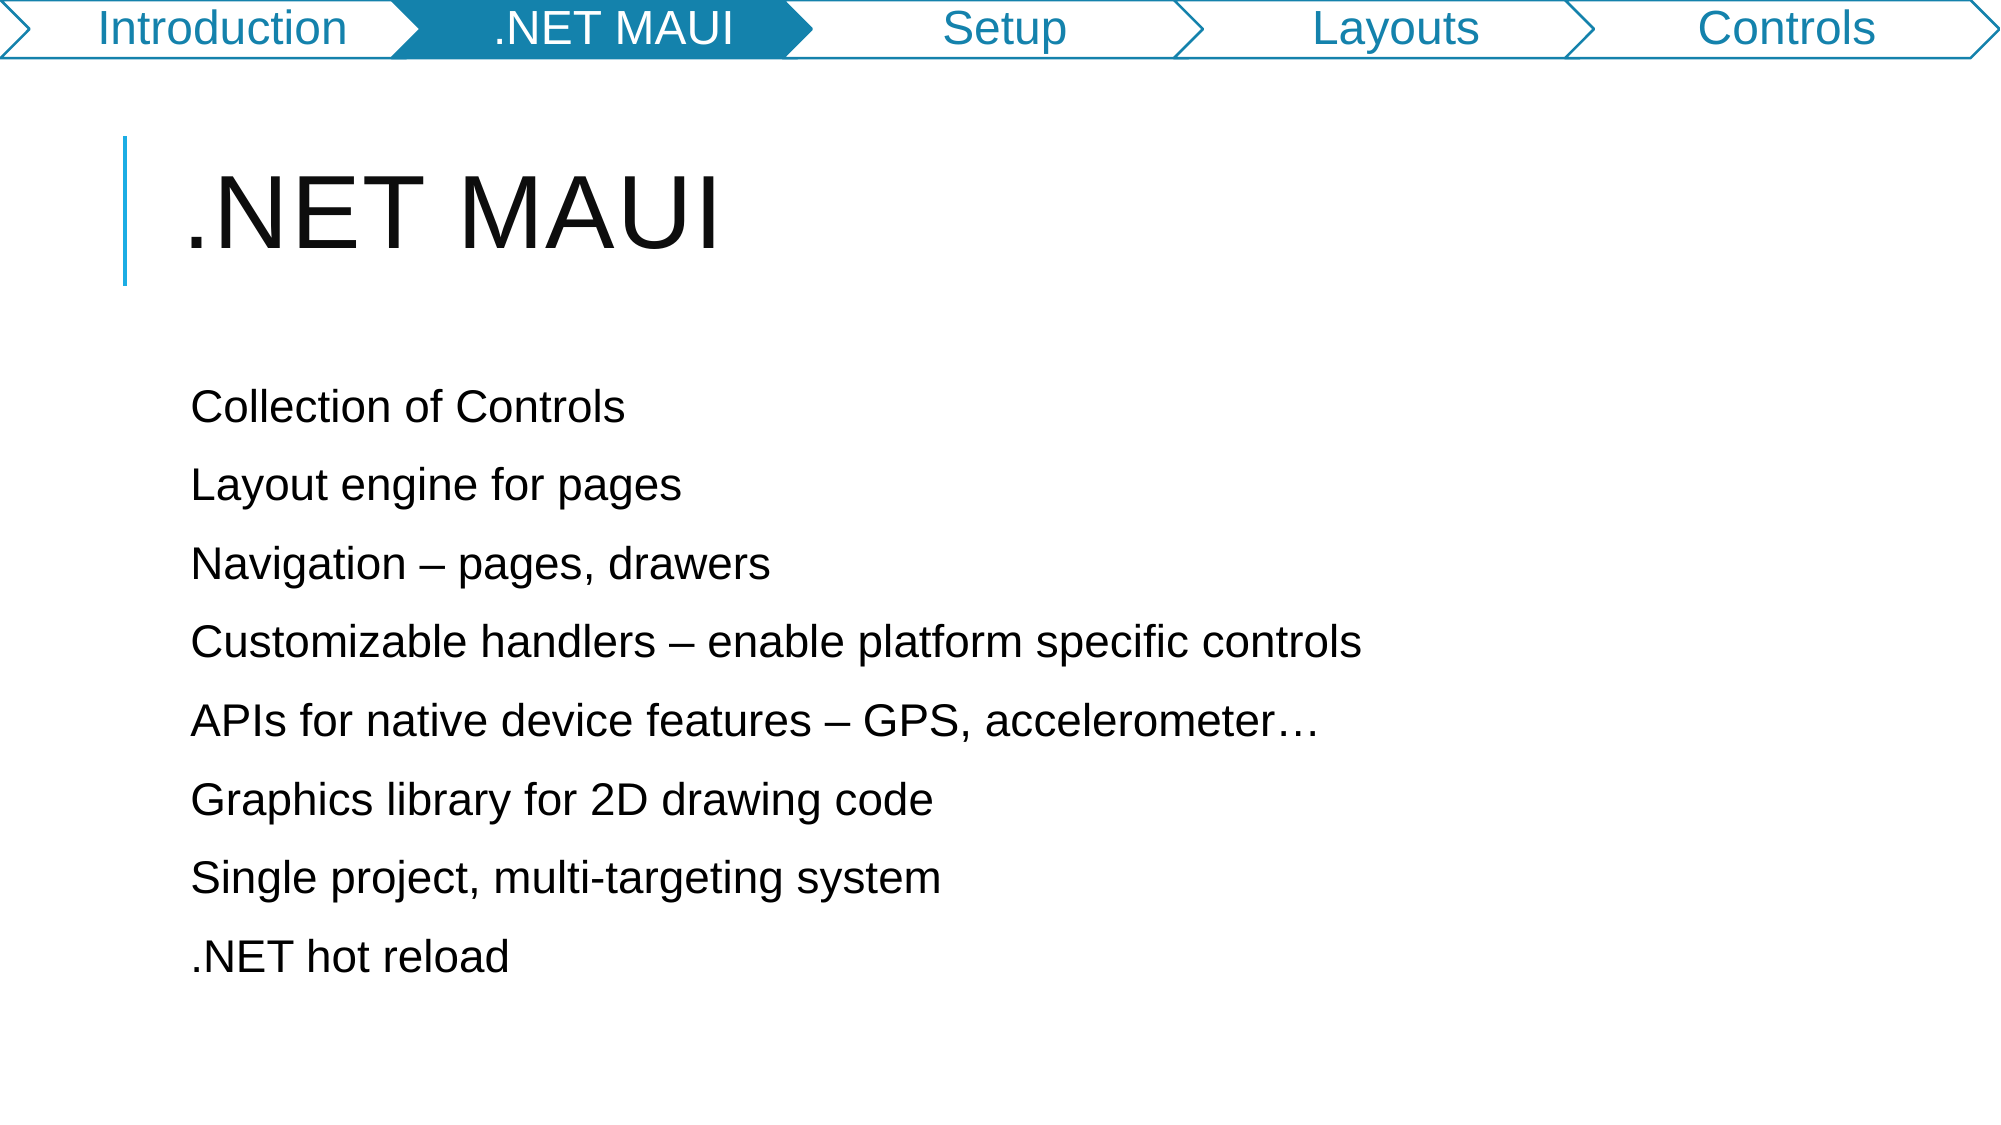

Introduction
.NET MAUI
Setup
Layouts
Controls
# .NET MAUI
Collection of Controls
Layout engine for pages
Navigation – pages, drawers
Customizable handlers – enable platform specific controls
APIs for native device features – GPS, accelerometer…
Graphics library for 2D drawing code
Single project, multi-targeting system
.NET hot reload